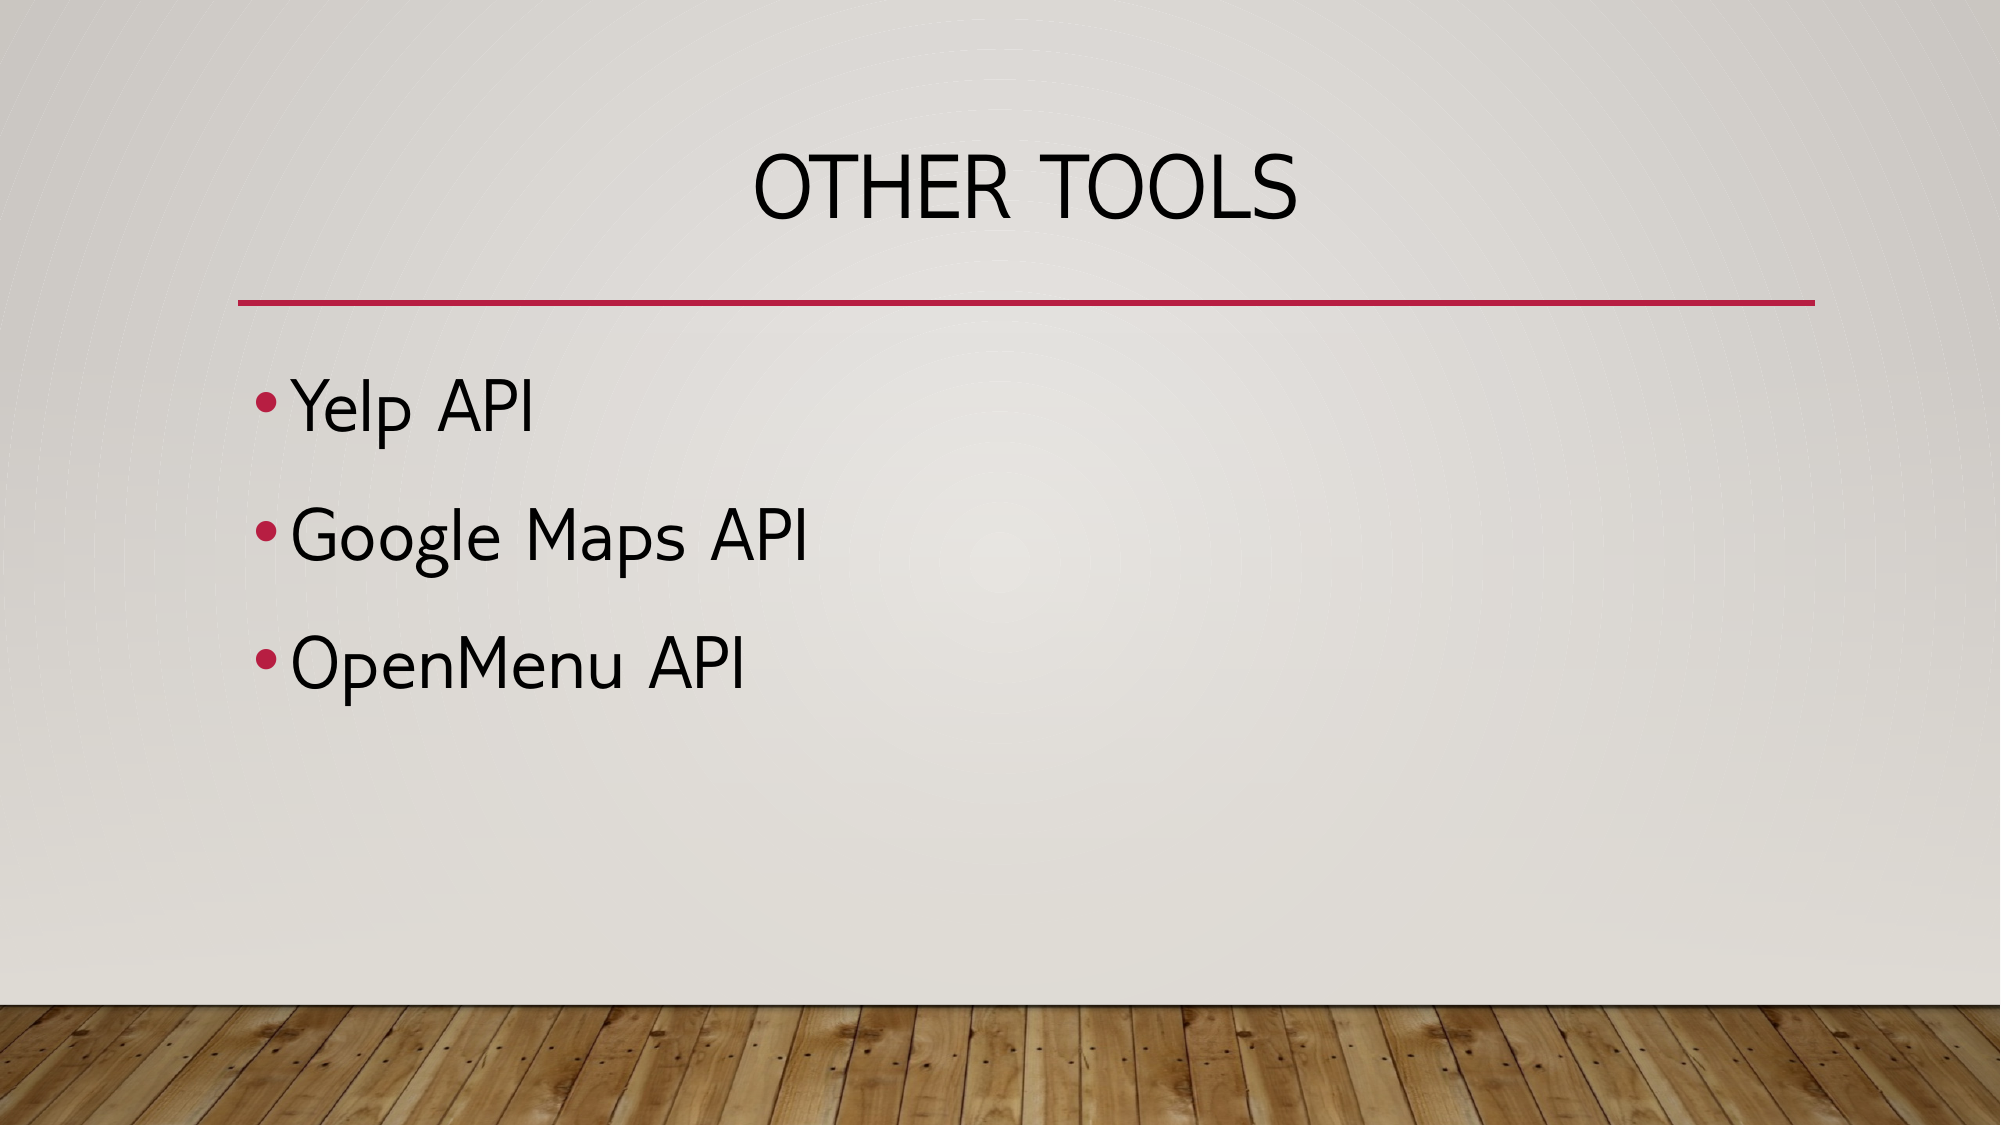

# Other tools
Yelp API
Google Maps API
OpenMenu API